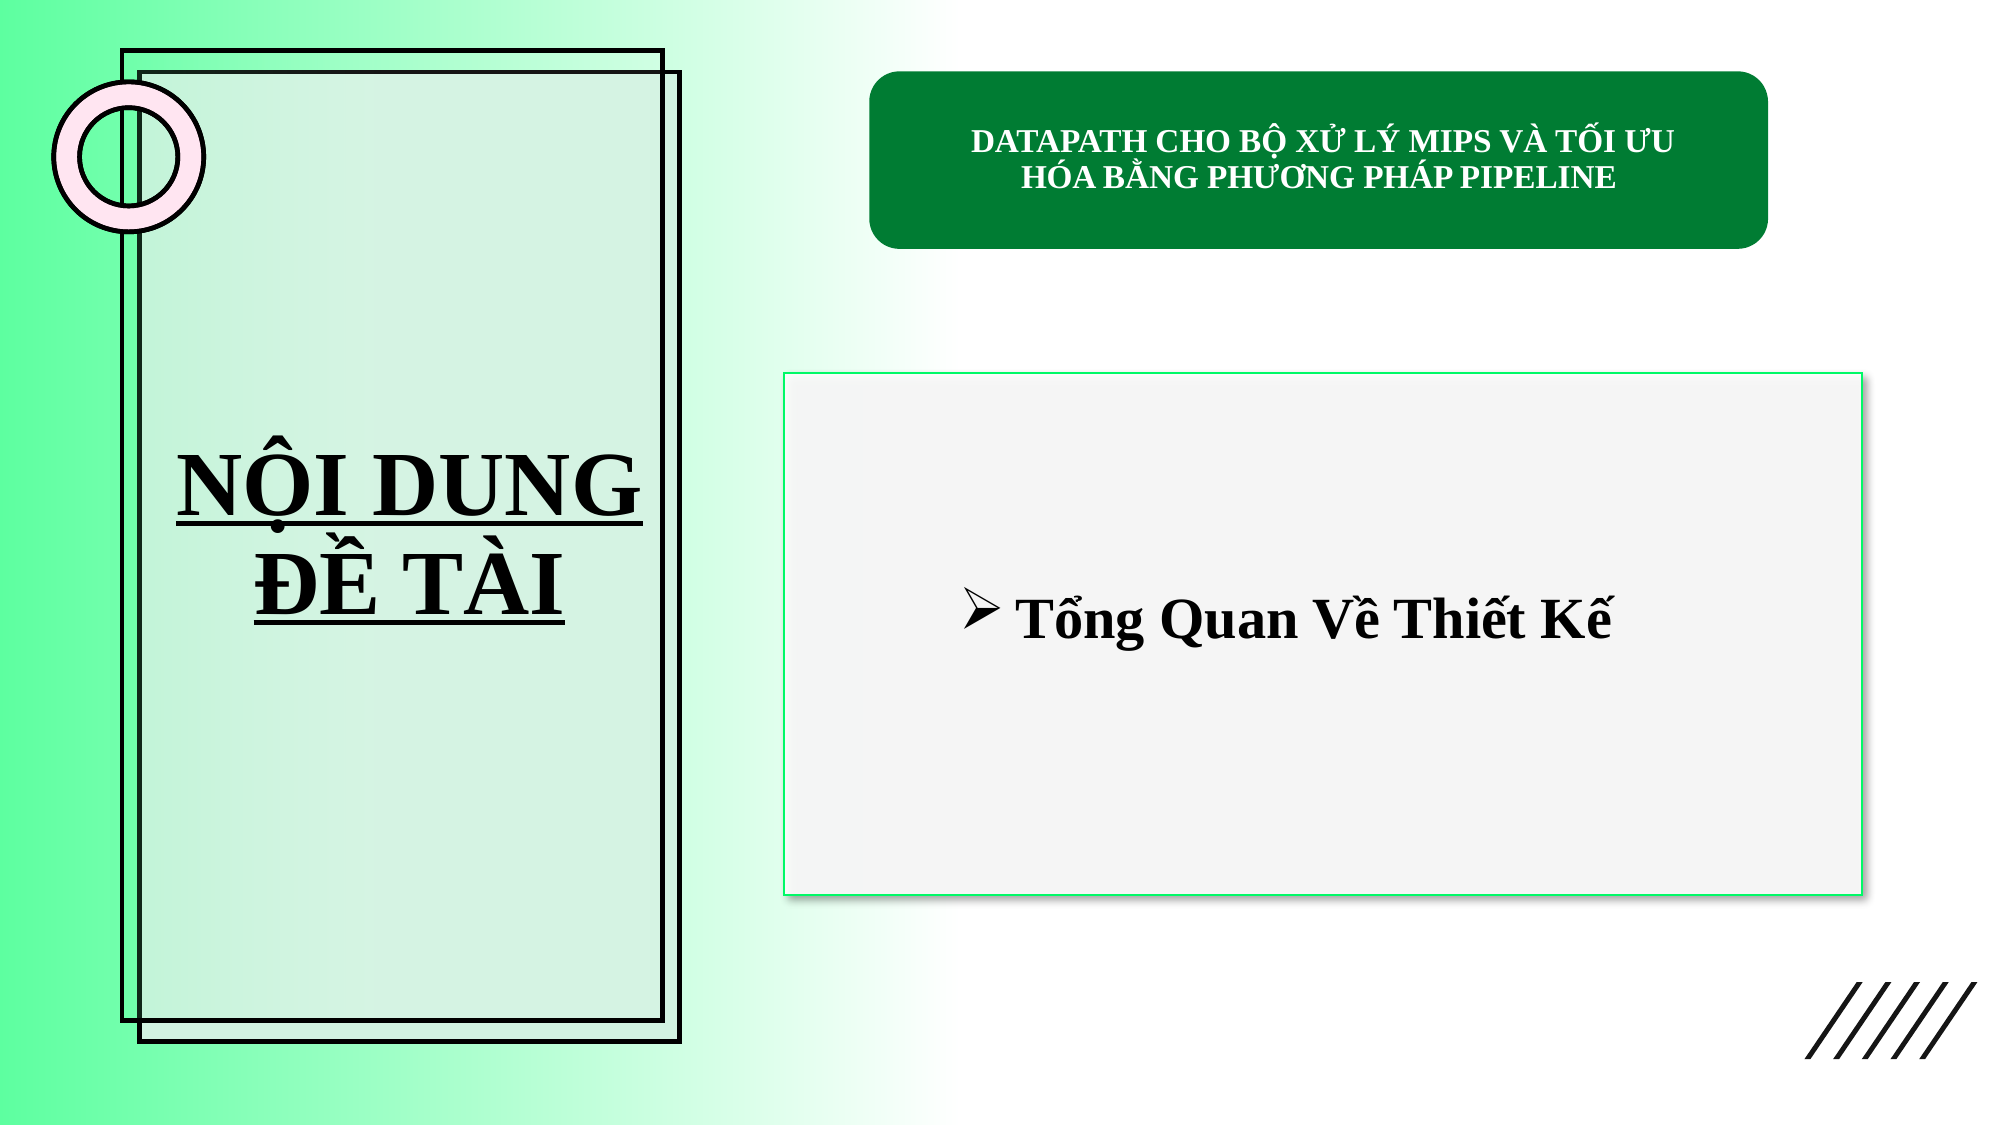

DATAPATH CHO BỘ XỬ LÝ MIPS VÀ TỐI ƯU HÓA BẰNG PHƯƠNG PHÁP PIPELINE

Tổng Quan Về Thiết Kế

# NỘI DUNG ĐỀ TÀI